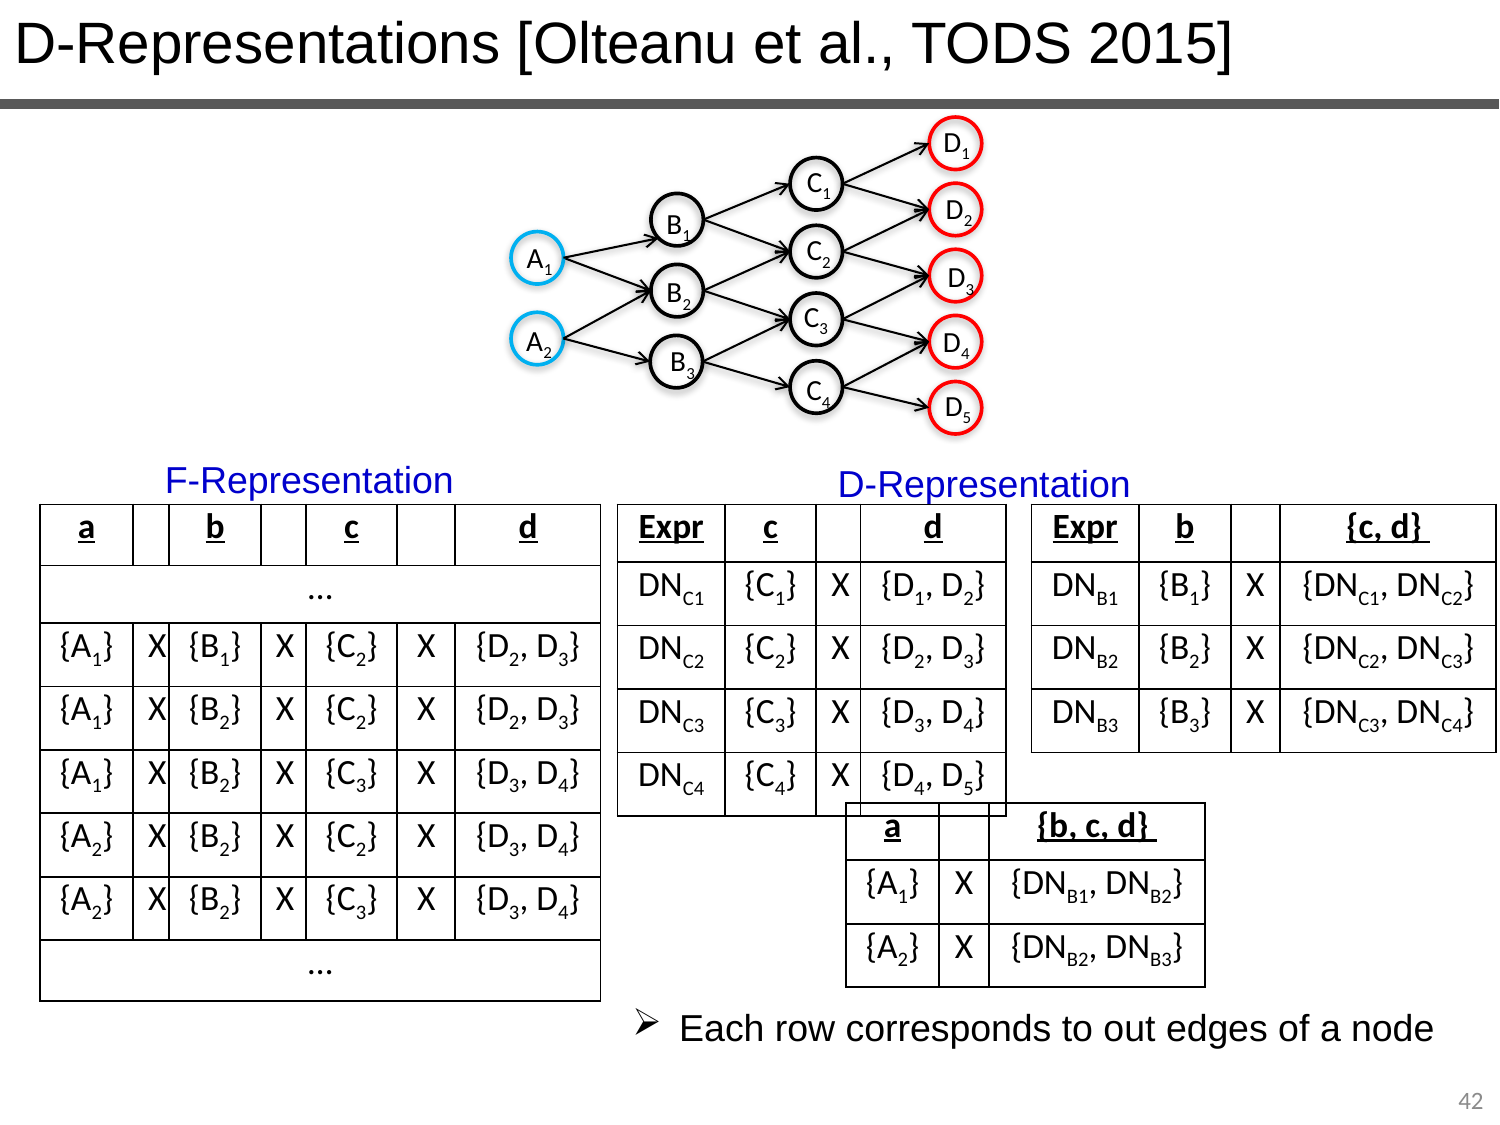

D-Representations [Olteanu et al., TODS 2015]
D1

C1

D2

B1
C2

A1
D3
B2
C3
A2
D4
B3
C4
D5
F-Representation
D-Representation
| a |  | b |  | c |  | d |
| --- | --- | --- | --- | --- | --- | --- |
| … |  |  |  |  |  |  |
| {A1} | X | {B1} | X | {C2} | X | {D2, D3} |
| {A1} | X | {B2} | X | {C2} | X | {D2, D3} |
| {A1} | X | {B2} | X | {C3} | X | {D3, D4} |
| {A2} | X | {B2} | X | {C2} | X | {D3, D4} |
| {A2} | X | {B2} | X | {C3} | X | {D3, D4} |
| … |  |  |  |  |  |  |
| Expr | c |  | d |
| --- | --- | --- | --- |
| DNC1 | {C1} | X | {D1, D2} |
| DNC2 | {C2} | X | {D2, D3} |
| DNC3 | {C3} | X | {D3, D4} |
| DNC4 | {C4} | X | {D4, D5} |
| Expr | b |  | {c, d} |
| --- | --- | --- | --- |
| DNB1 | {B1} | X | {DNC1, DNC2} |
| DNB2 | {B2} | X | {DNC2, DNC3} |
| DNB3 | {B3} | X | {DNC3, DNC4} |
| a |  | {b, c, d} |
| --- | --- | --- |
| {A1} | X | {DNB1, DNB2} |
| {A2} | X | {DNB2, DNB3} |
Each row corresponds to out edges of a node
42